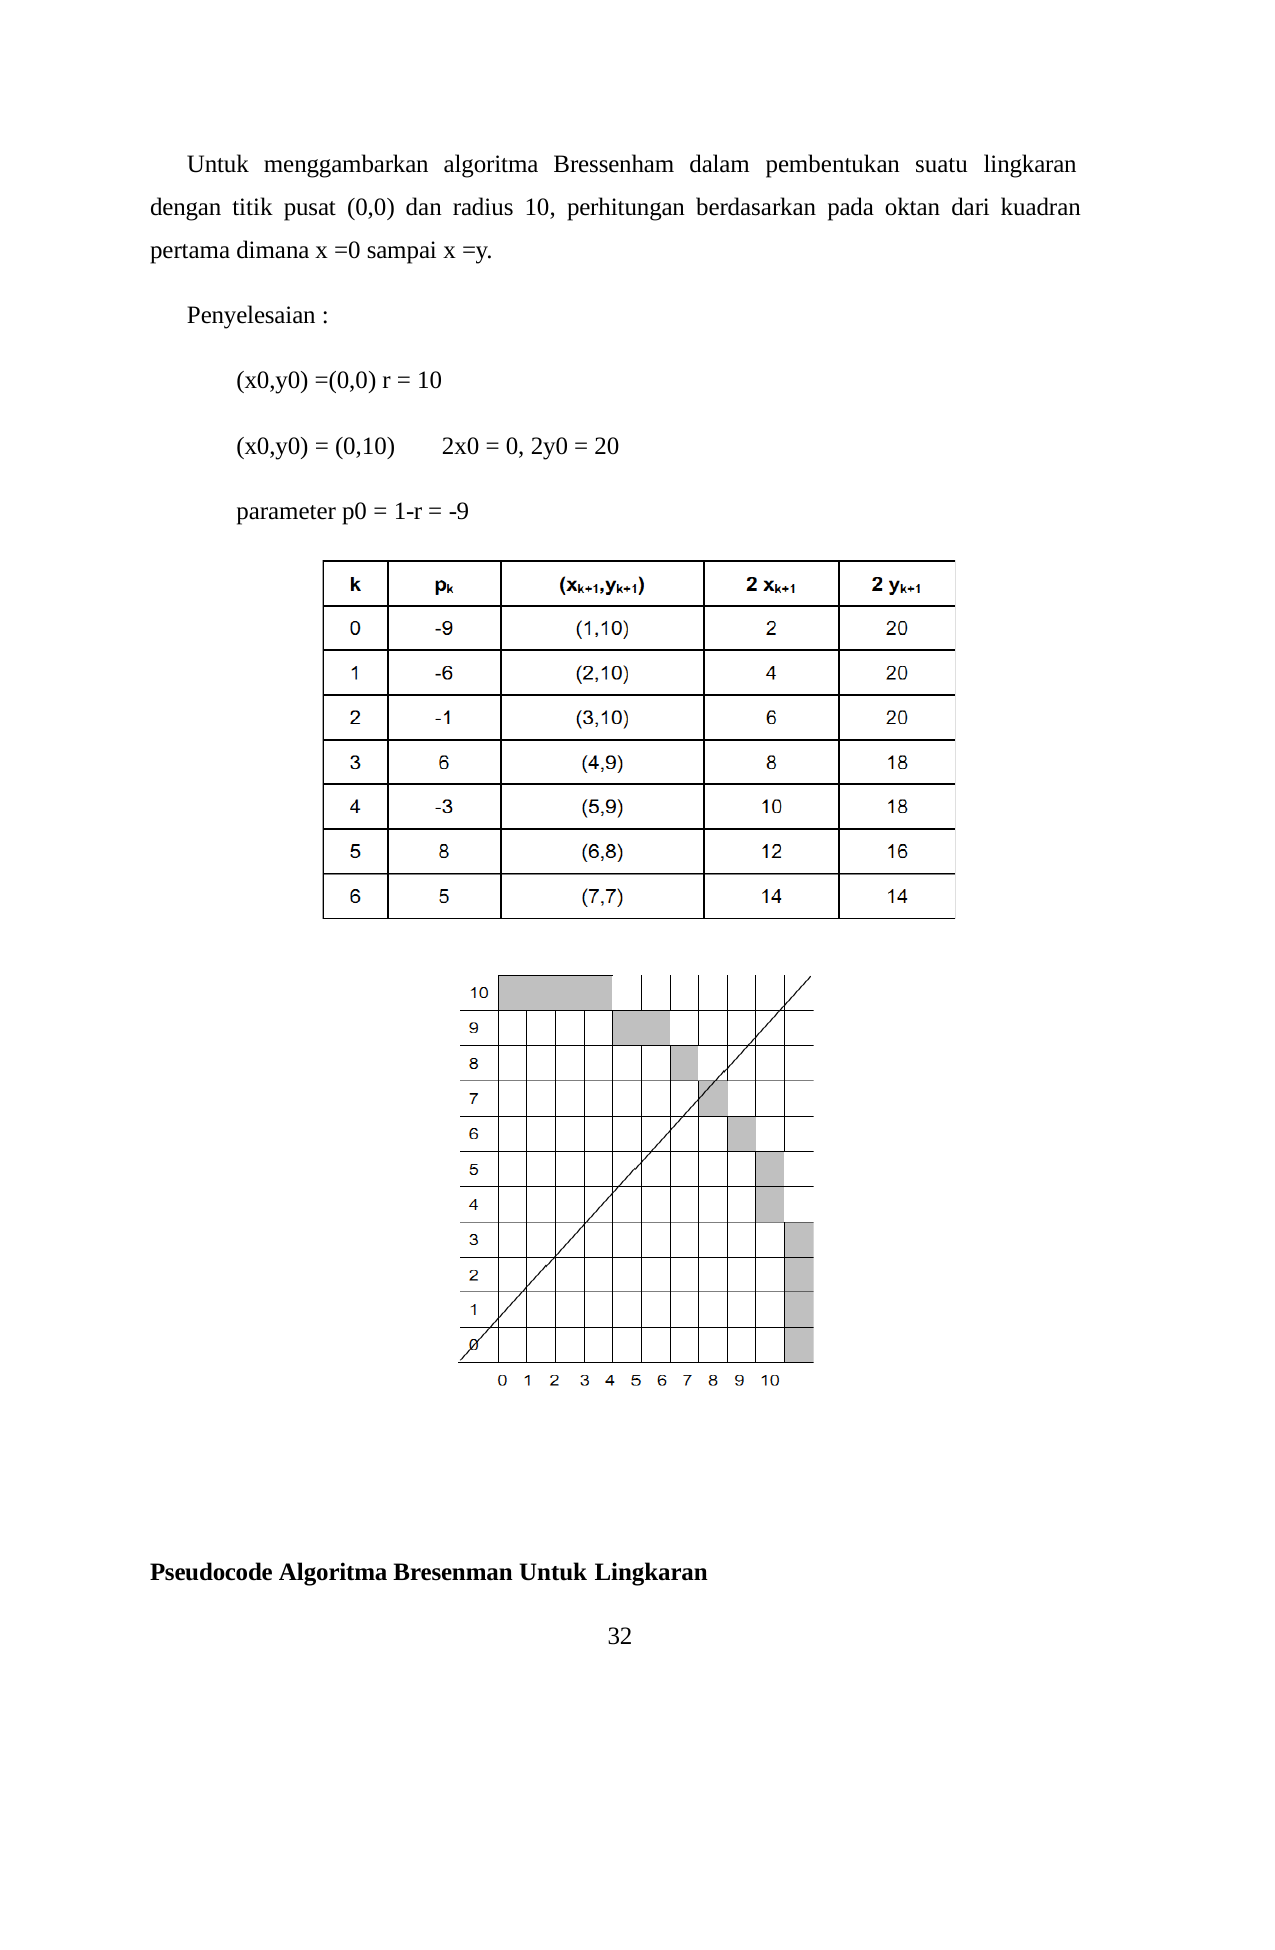

Untuk menggambarkan algoritma Bressenham dalam pembentukan suatu lingkaran  dengan titik pusat (0,0) dan radius 10, perhitungan berdasarkan pada oktan dari kuadran  pertama dimana x =0 sampai x =y.

Penyelesaian :

(x0,y0) =(0,0) r = 10

(x0,y0) = (0,10)	2x0 = 0, 2y0 = 20

parameter p0 = 1-r = -9

Pseudocode Algoritma Bresenman Untuk Lingkaran
32